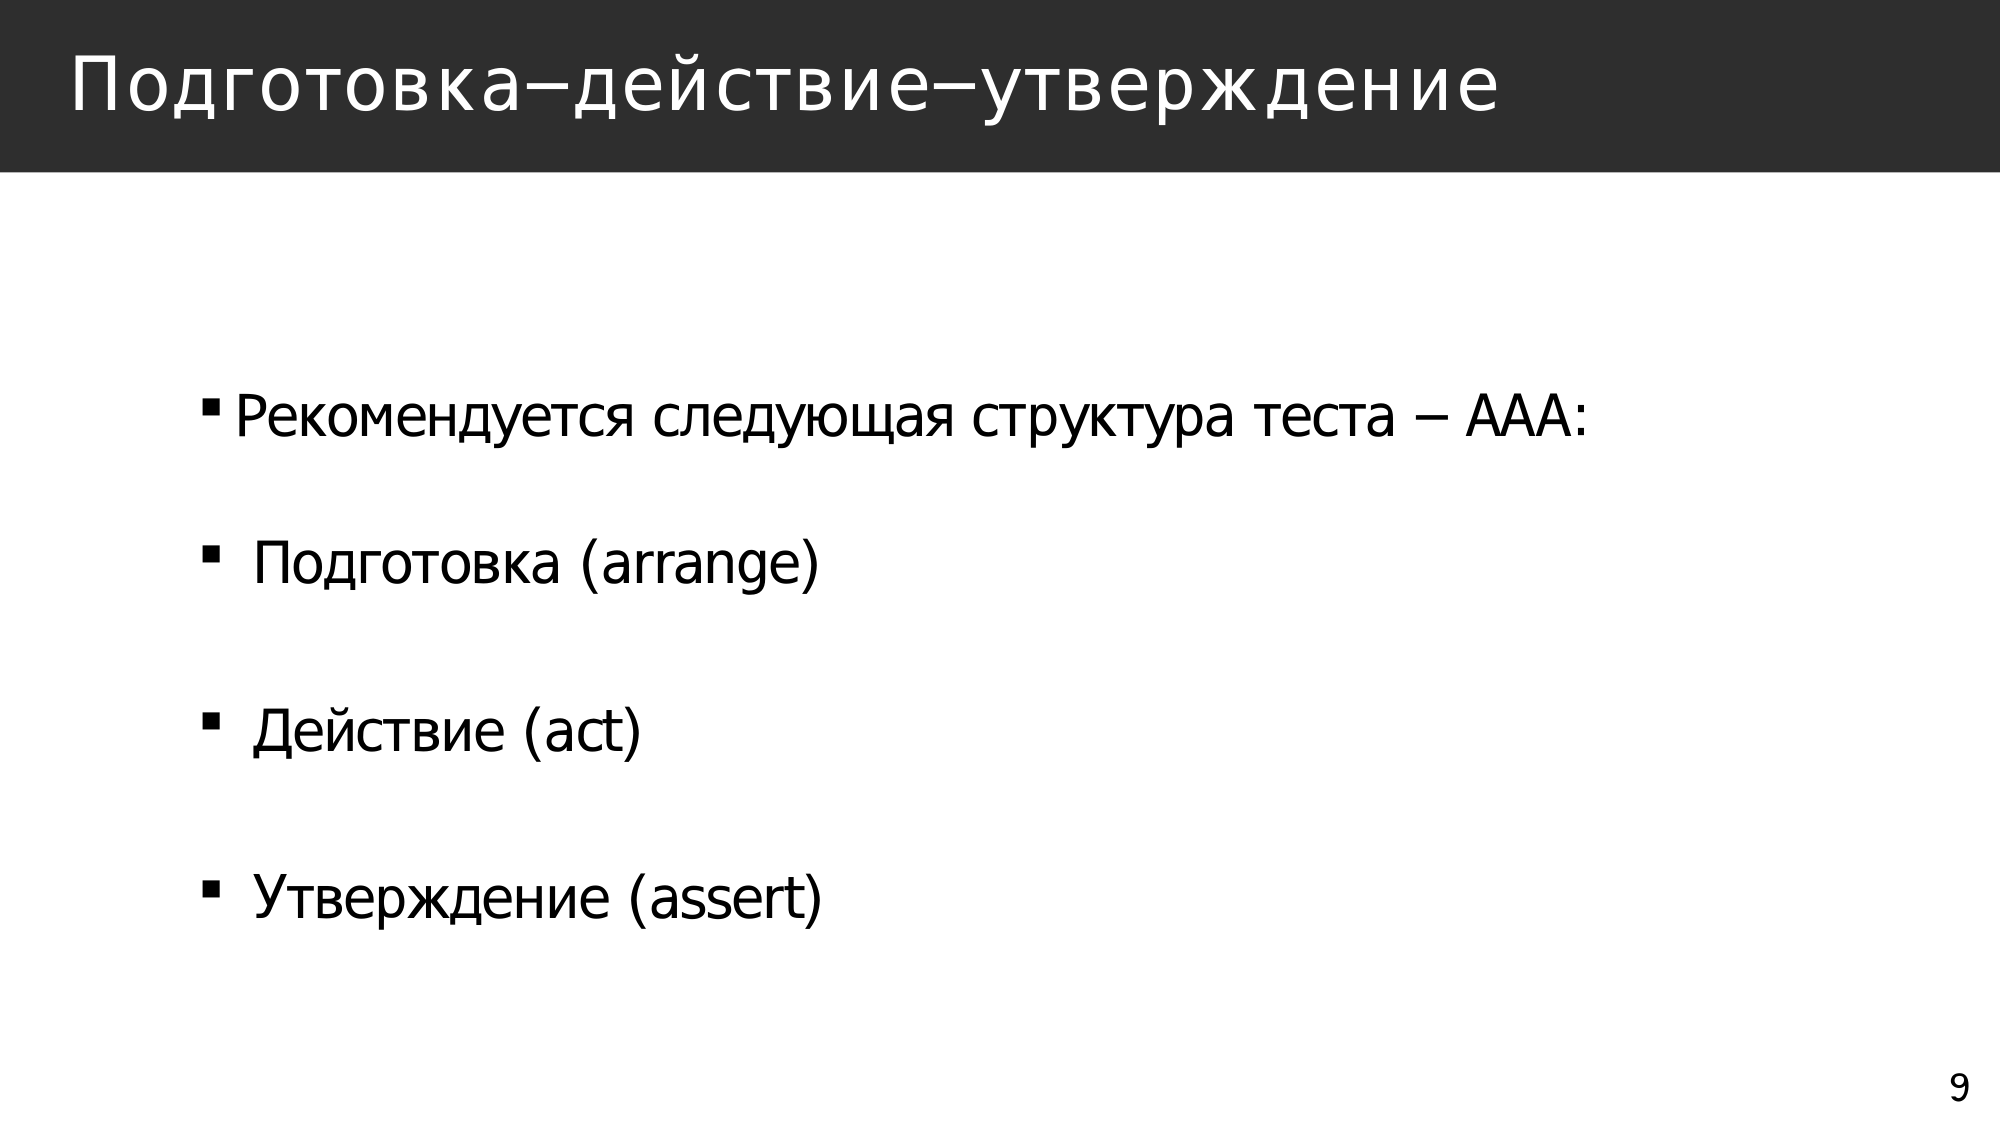

# Подготовка–действие–утверждение

Рекомендуется следующая структура теста – AAA:
 Подготовка (arrange)

 Действие (act)

 Утверждение (assert)

9